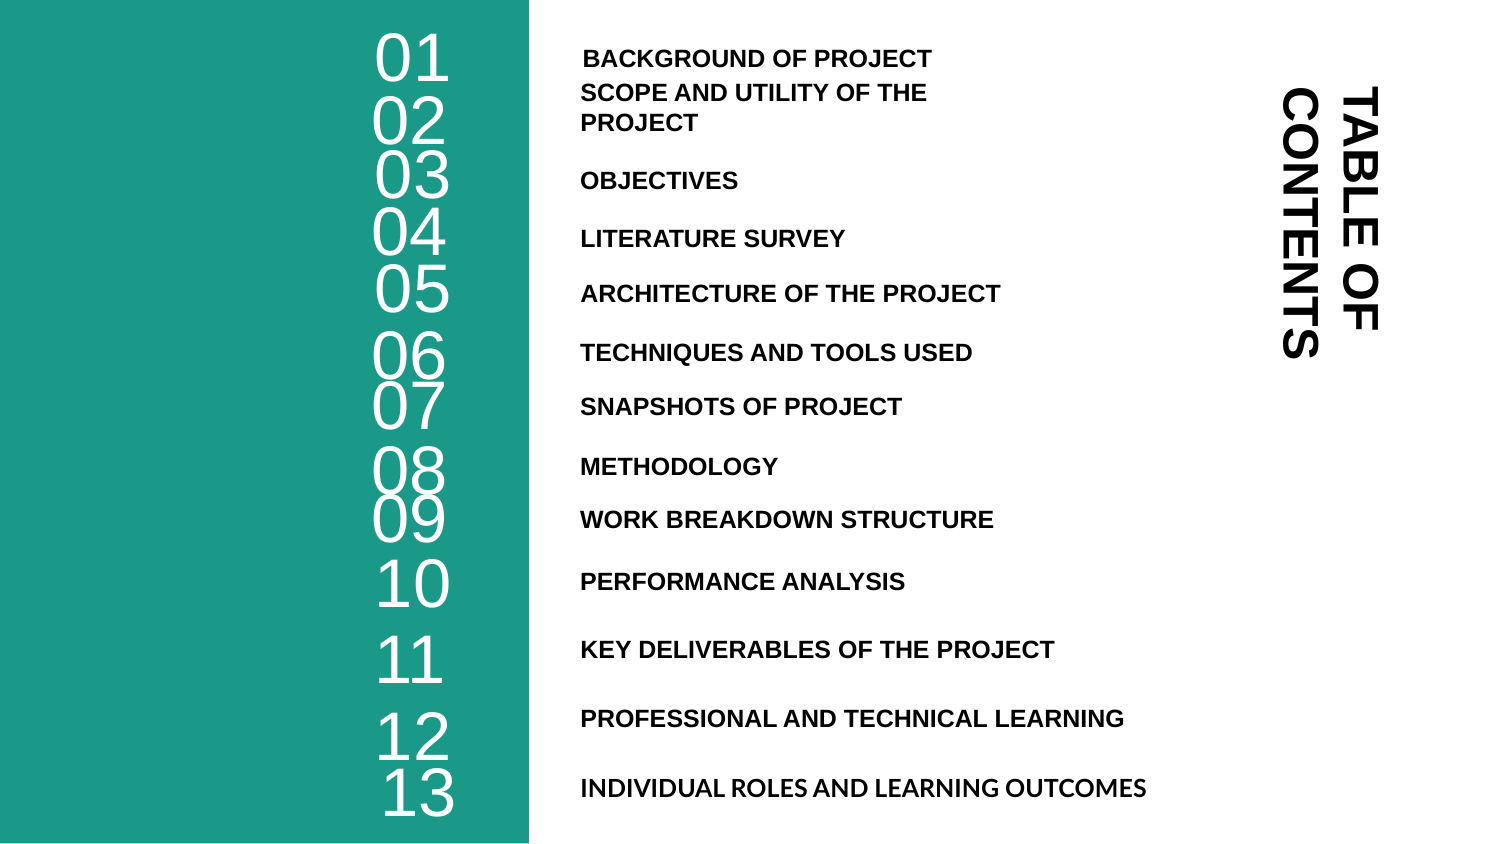

01
# BACKGROUND OF PROJECT
02
SCOPE AND UTILITY OF THE PROJECT
03
OBJECTIVES

04
LITERATURE SURVEY
05
ARCHITECTURE OF THE PROJECT
TABLE OF CONTENTS
06
TECHNIQUES AND TOOLS USED
07
SNAPSHOTS OF PROJECT
08
METHODOLOGY
09
WORK BREAKDOWN STRUCTURE
10
PERFORMANCE ANALYSIS
11
KEY DELIVERABLES OF THE PROJECT
12
PROFESSIONAL AND TECHNICAL LEARNING
 13
INDIVIDUAL ROLES AND LEARNING OUTCOMES